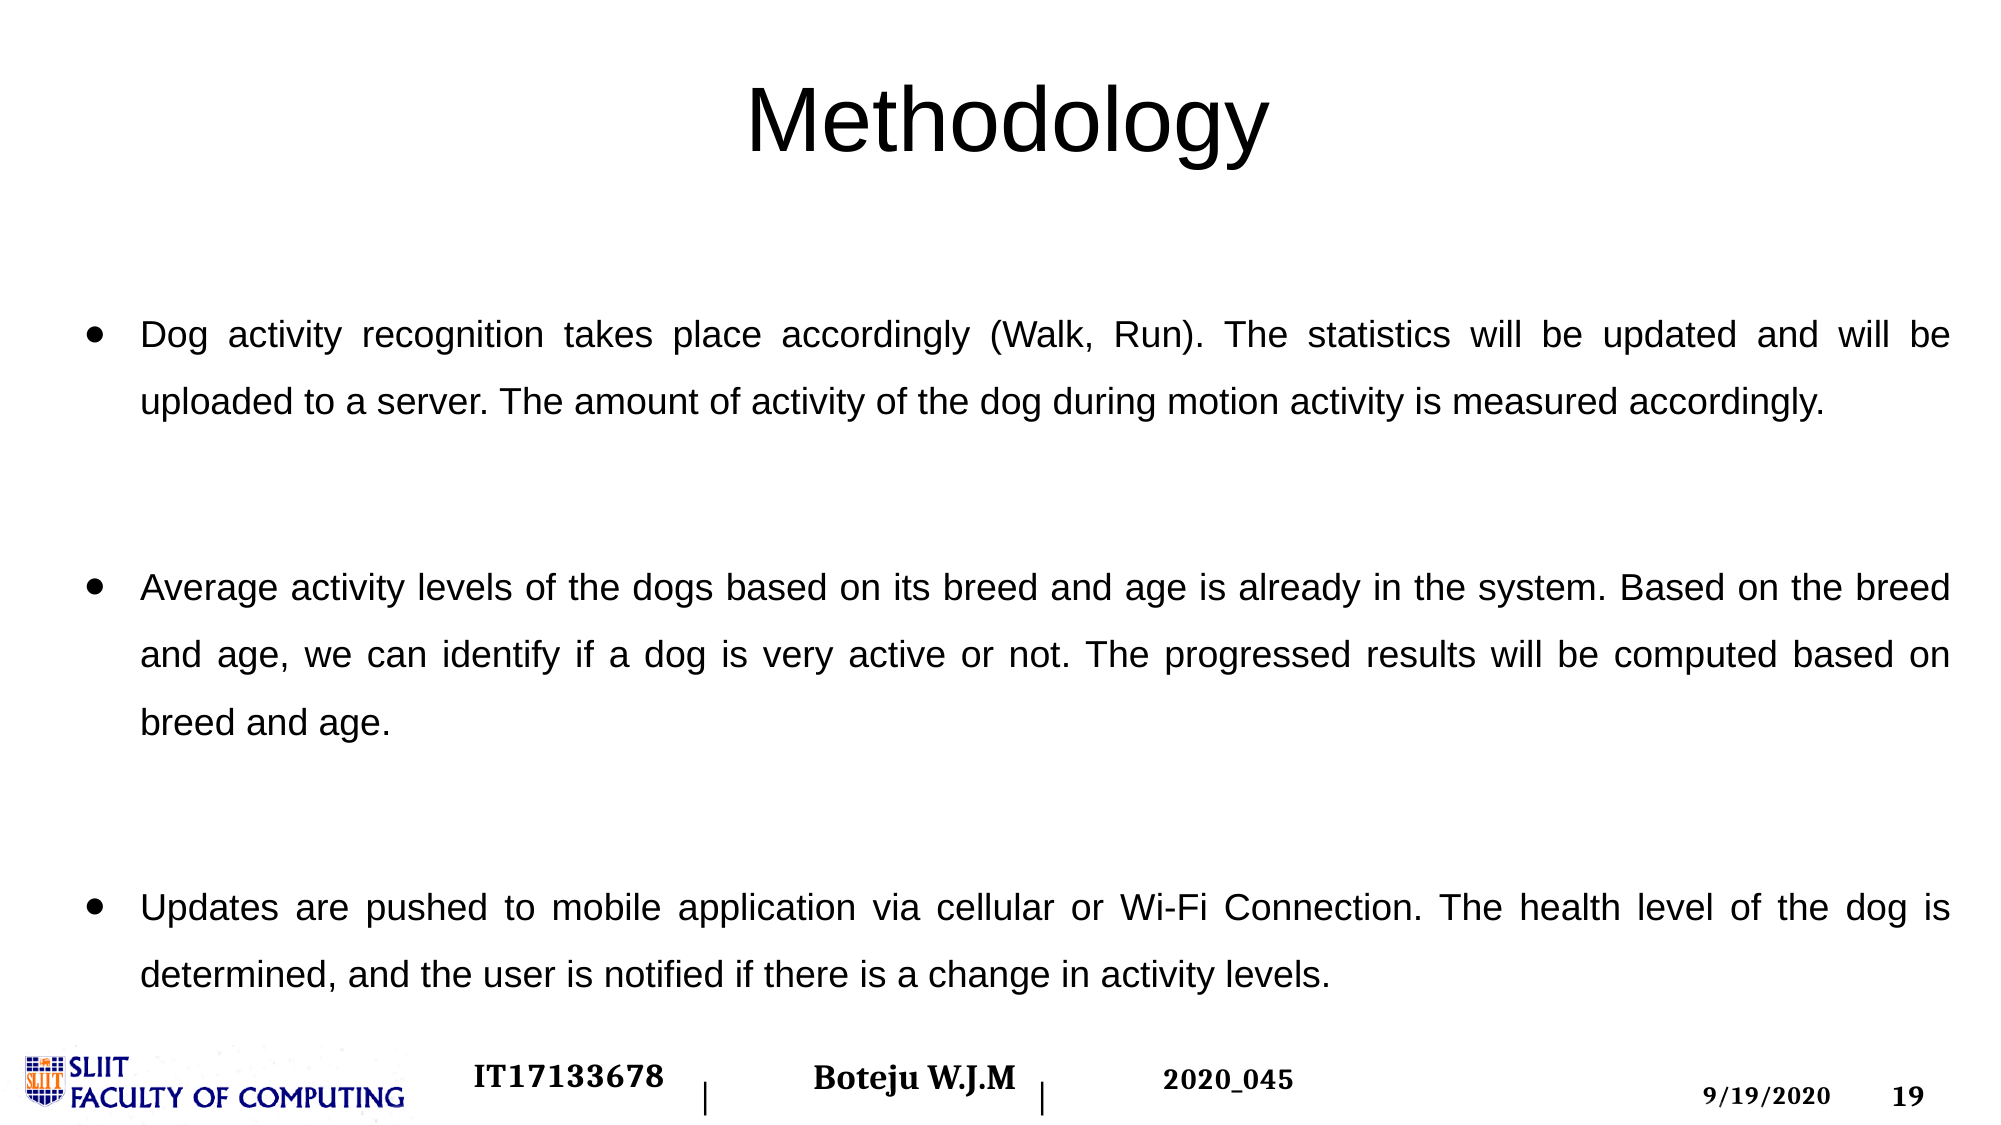

# Methodology

Dog activity recognition takes place accordingly (Walk, Run). The statistics will be updated and will be uploaded to a server. The amount of activity of the dog during motion activity is measured accordingly.

Average activity levels of the dogs based on its breed and age is already in the system. Based on the breed and age, we can identify if a dog is very active or not. The progressed results will be computed based on breed and age.

Updates are pushed to mobile application via cellular or Wi-Fi Connection. The health level of the dog is determined, and the user is notified if there is a change in activity levels.
IT17133678
Boteju W.J.M
2020_045